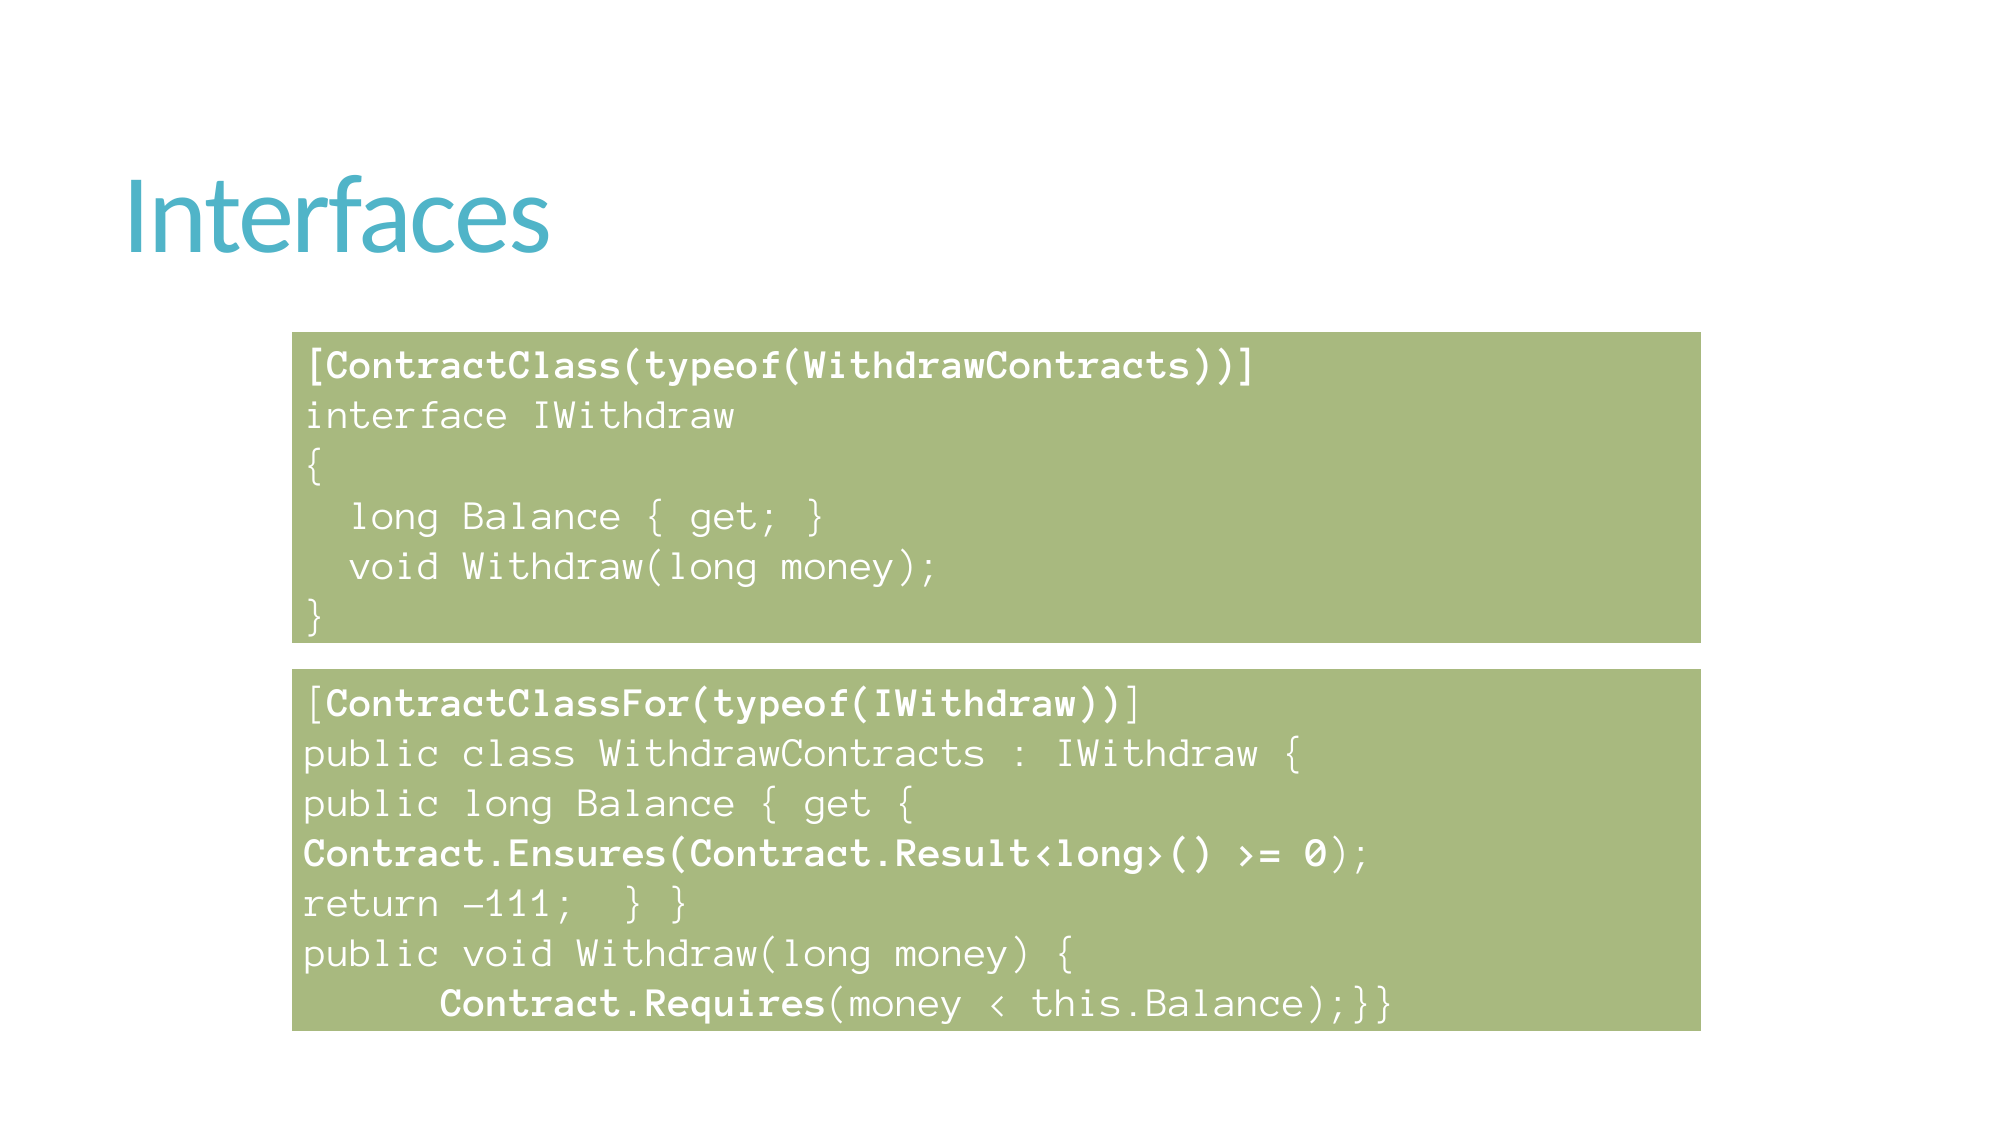

# Interfaces

[ContractClass(typeof(WithdrawContracts))]
interface IWithdraw
{
  long Balance { get; }
  void Withdraw(long money);
}
[ContractClassFor(typeof(IWithdraw))]
public class WithdrawContracts : IWithdraw {
public long Balance { get { 	Contract.Ensures(Contract.Result<long>() >= 0); 	      	return -111;  } }
public void Withdraw(long money) {
      Contract.Requires(money < this.Balance);}}